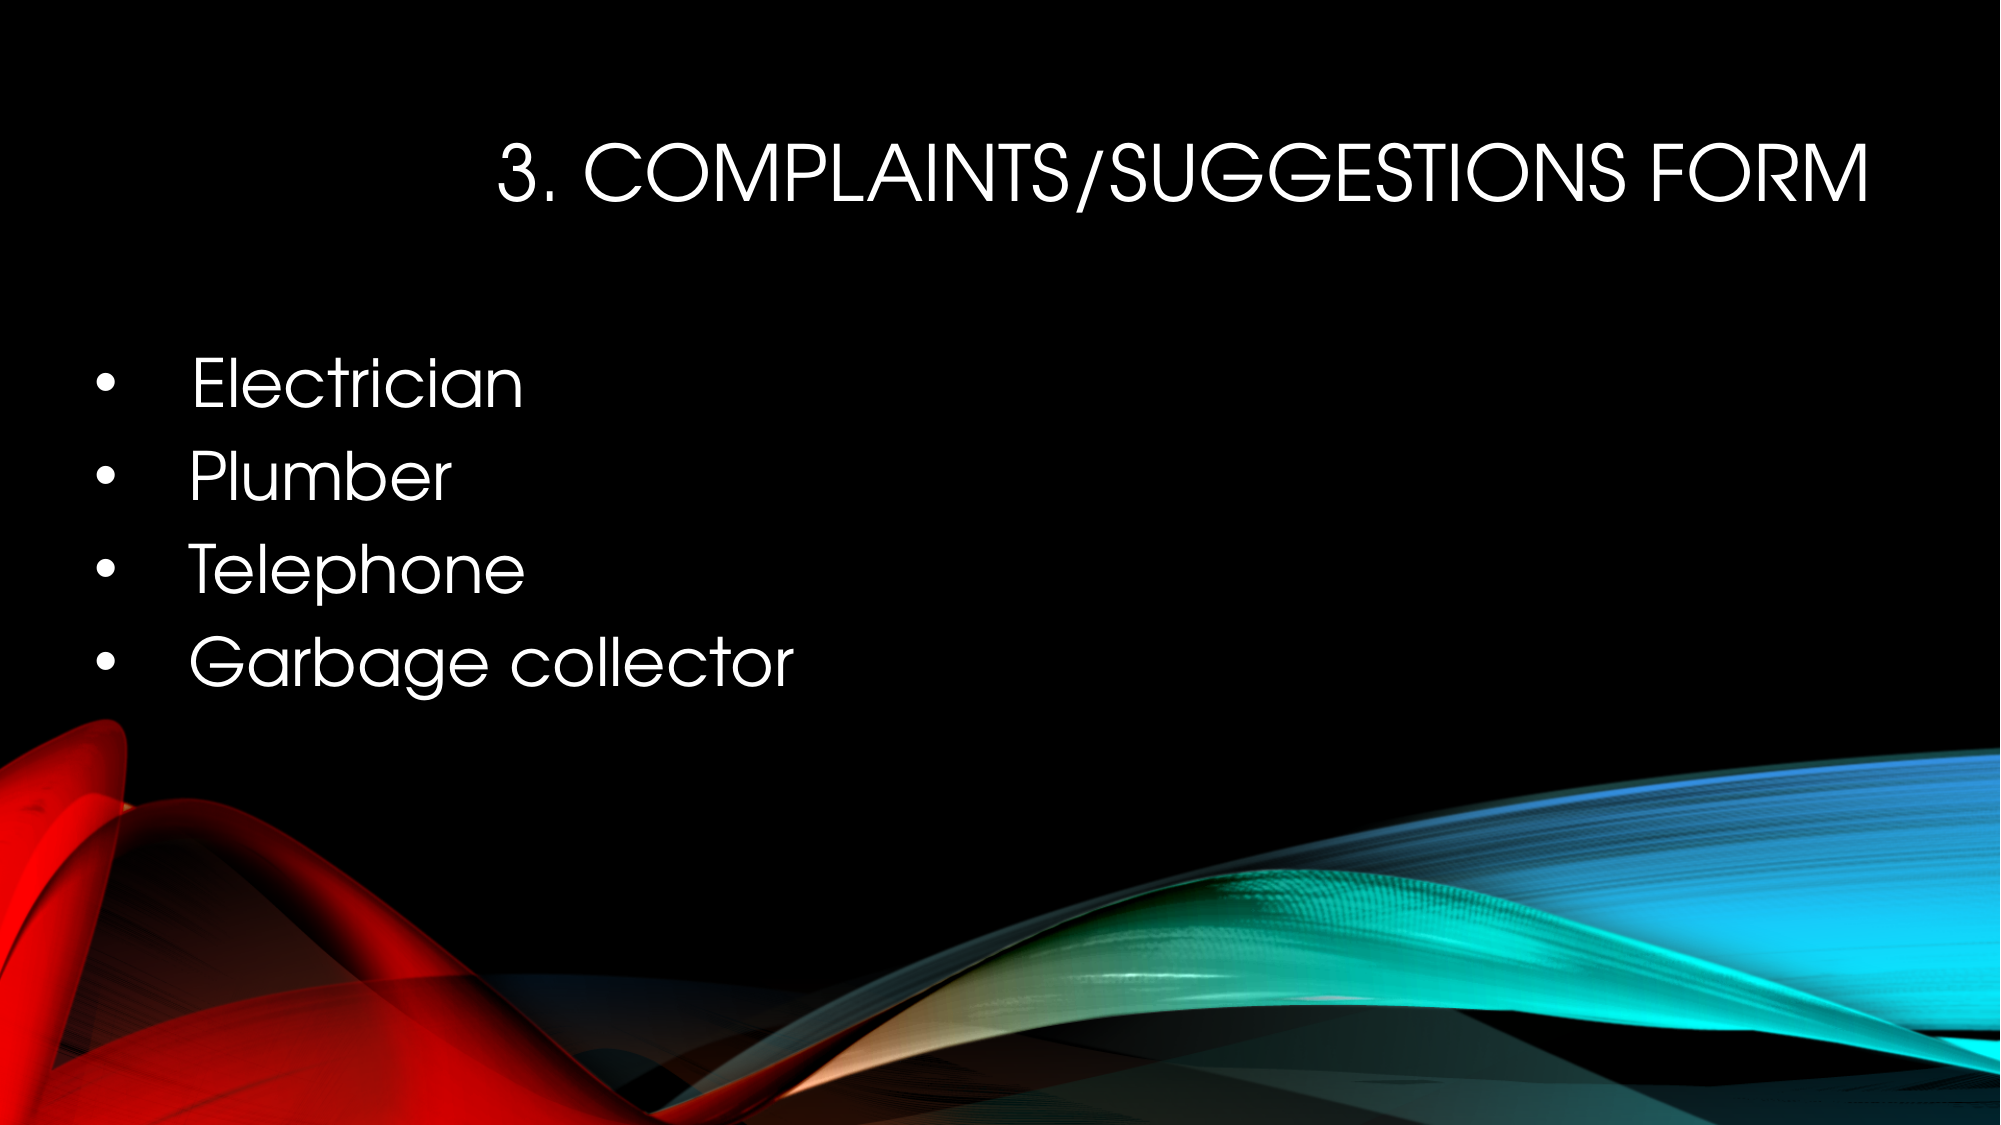

# 3. Complaints/Suggestions Form
    Electrician
Plumber
Telephone
Garbage collector